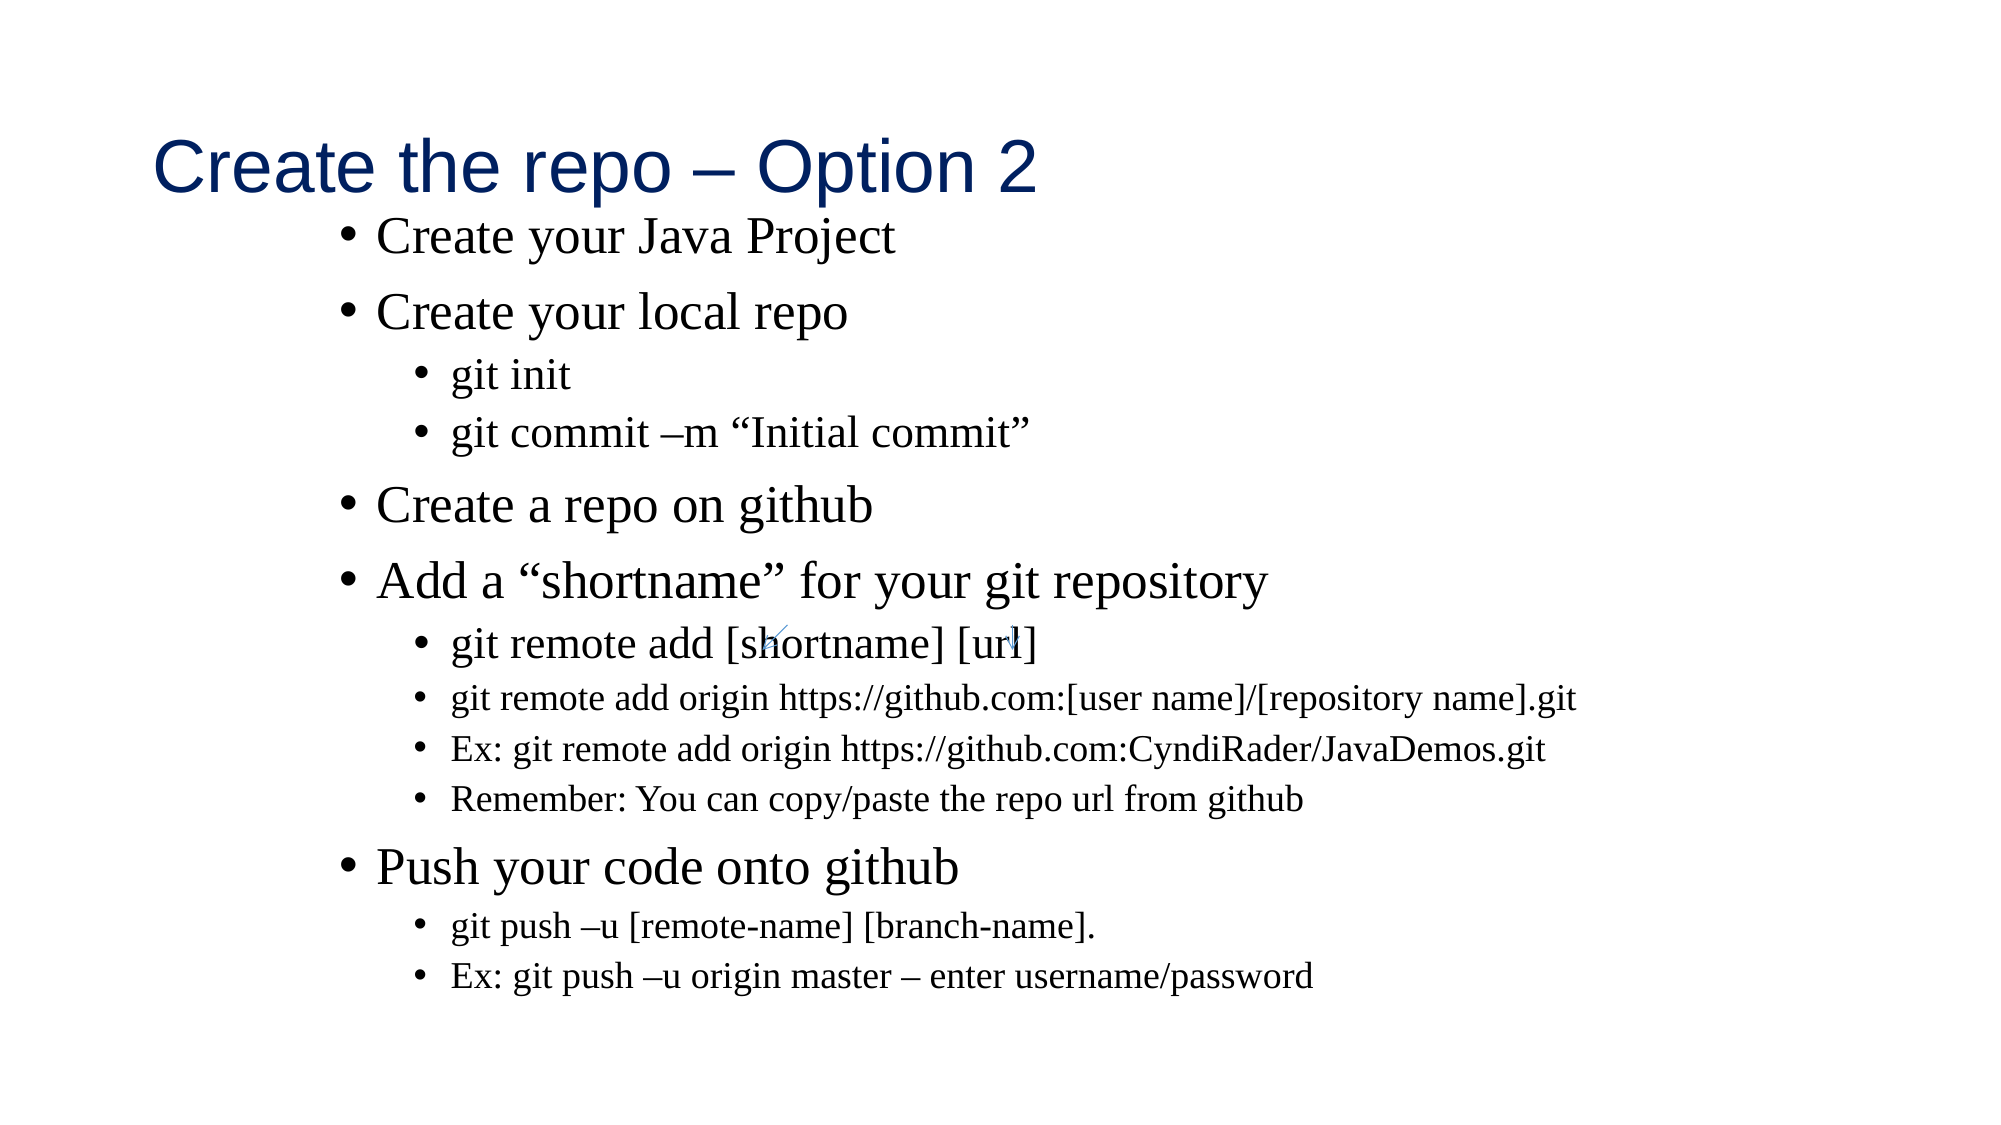

# Create the repo – Option 2
Create your Java Project
Create your local repo
git init
git commit –m “Initial commit”
Create a repo on github
Add a “shortname” for your git repository
git remote add [shortname] [url]
git remote add origin https://github.com:[user name]/[repository name].git
Ex: git remote add origin https://github.com:CyndiRader/JavaDemos.git
Remember: You can copy/paste the repo url from github
Push your code onto github
git push –u [remote-name] [branch-name].
Ex: git push –u origin master – enter username/password